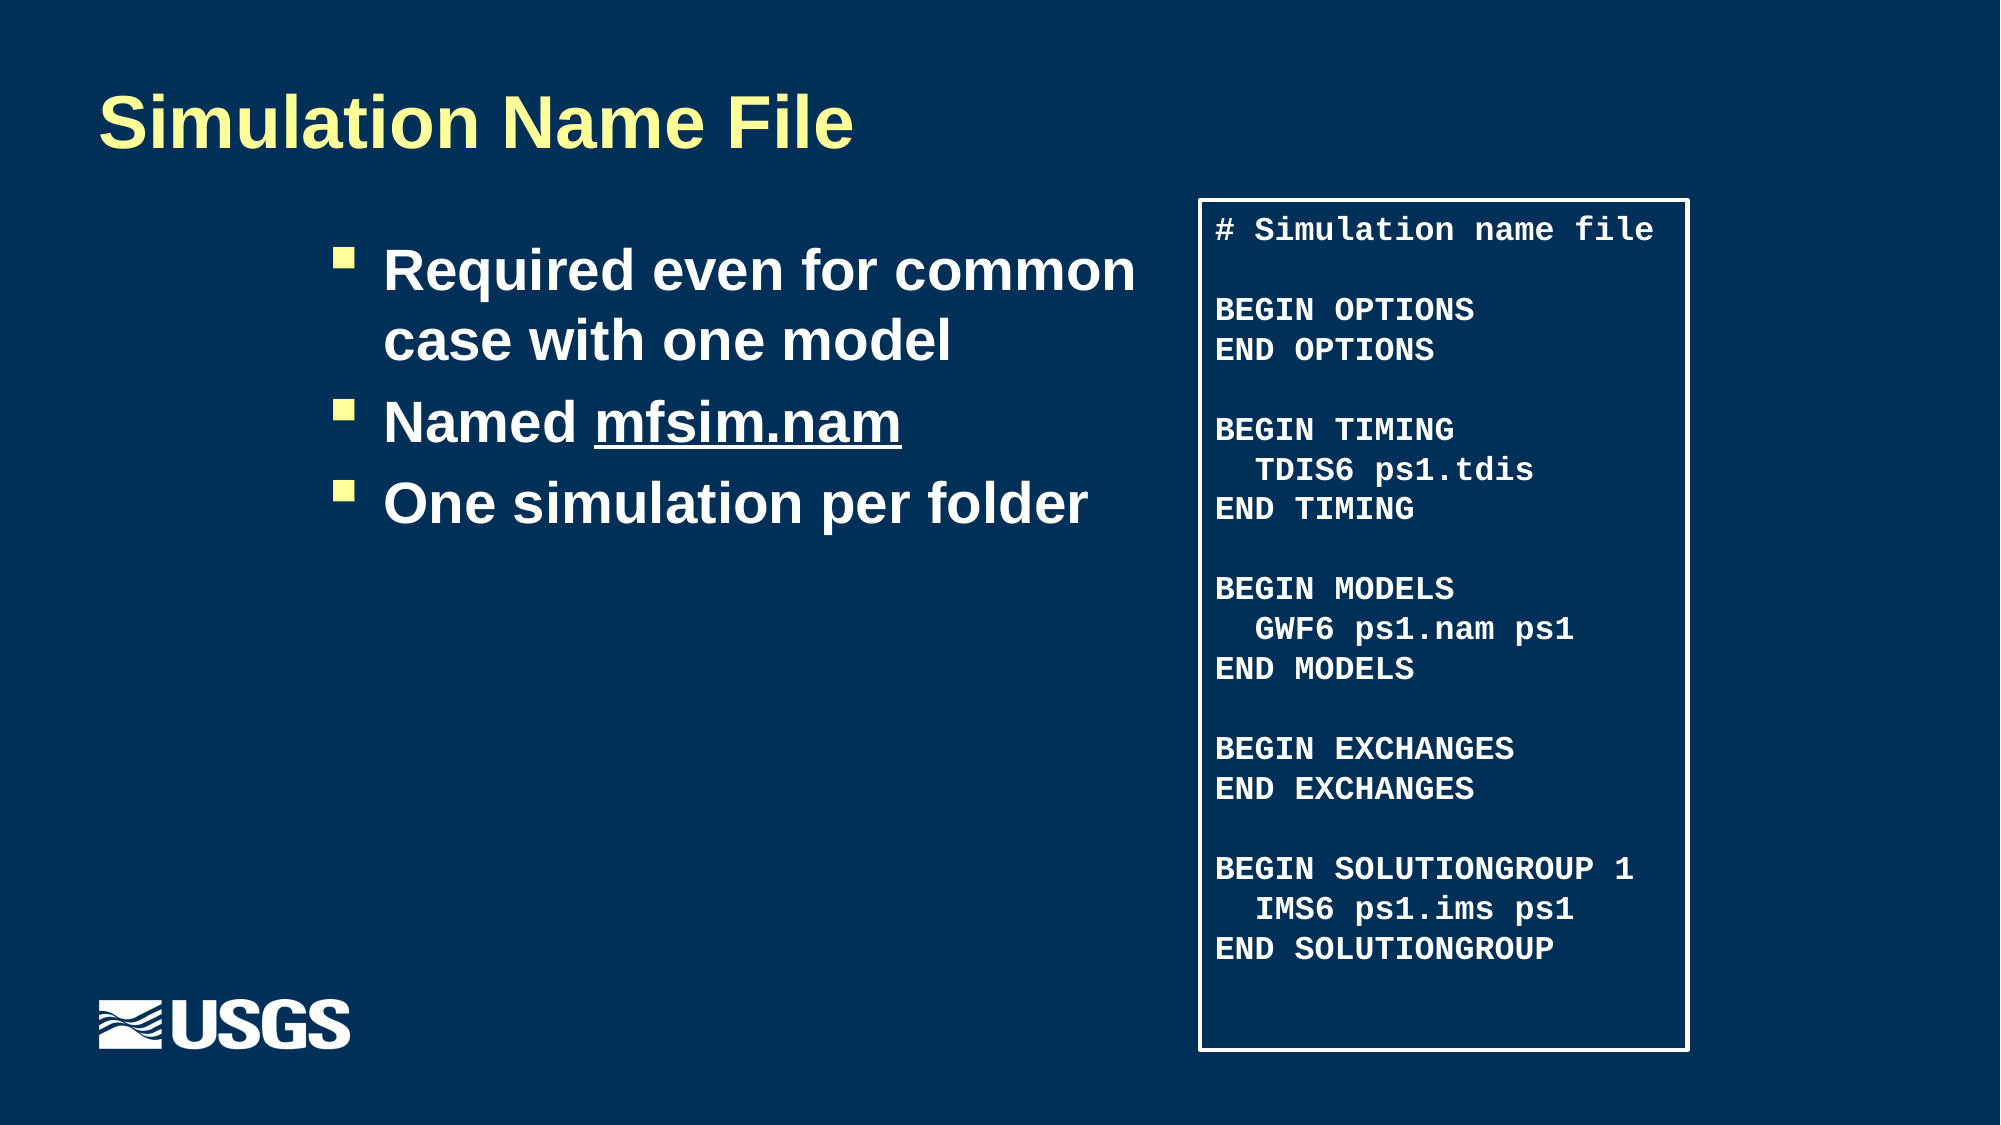

# Simulation Name File
# Simulation name file

BEGIN OPTIONS
END OPTIONS

BEGIN TIMING
  TDIS6 ps1.tdis
END TIMING

BEGIN MODELS
  GWF6 ps1.nam ps1
END MODELS

BEGIN EXCHANGES
END EXCHANGES

BEGIN SOLUTIONGROUP 1
  IMS6 ps1.ims ps1
END SOLUTIONGROUP
Required even for common case with one model
Named mfsim.nam
One simulation per folder